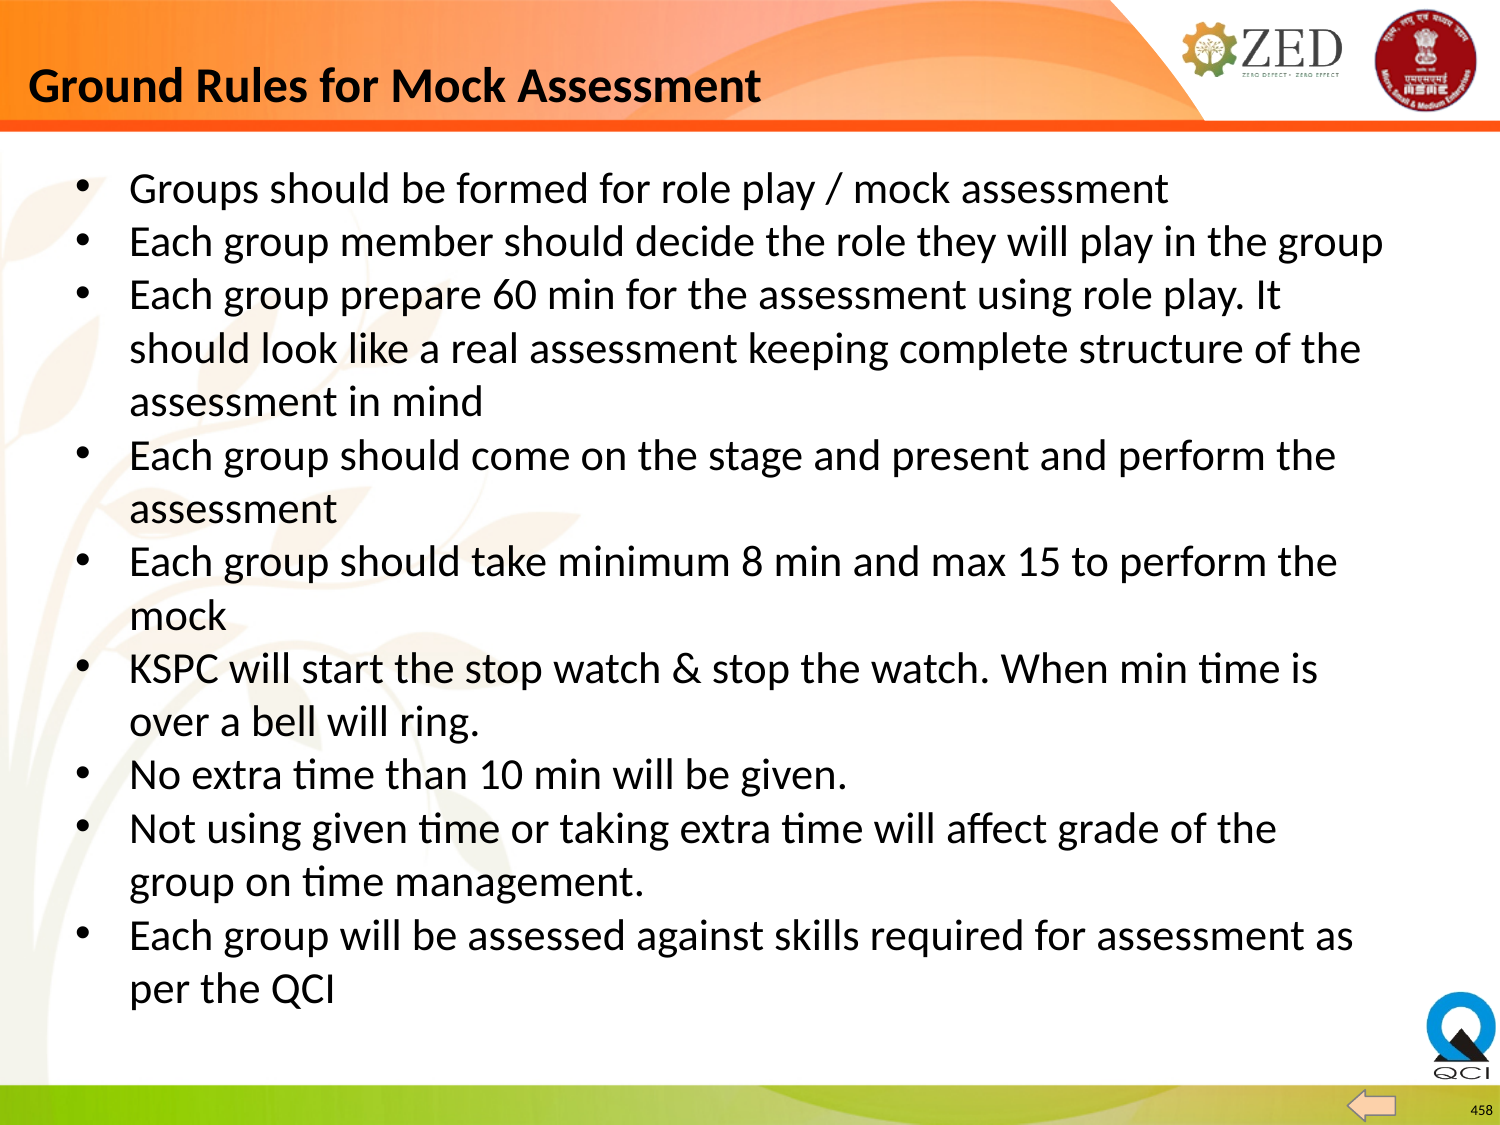

# Ground Rules for Mock Assessment
Groups should be formed for role play / mock assessment
Each group member should decide the role they will play in the group
Each group prepare 60 min for the assessment using role play. It should look like a real assessment keeping complete structure of the assessment in mind
Each group should come on the stage and present and perform the assessment
Each group should take minimum 8 min and max 15 to perform the mock
KSPC will start the stop watch & stop the watch. When min time is over a bell will ring.
No extra time than 10 min will be given.
Not using given time or taking extra time will affect grade of the group on time management.
Each group will be assessed against skills required for assessment as per the QCI